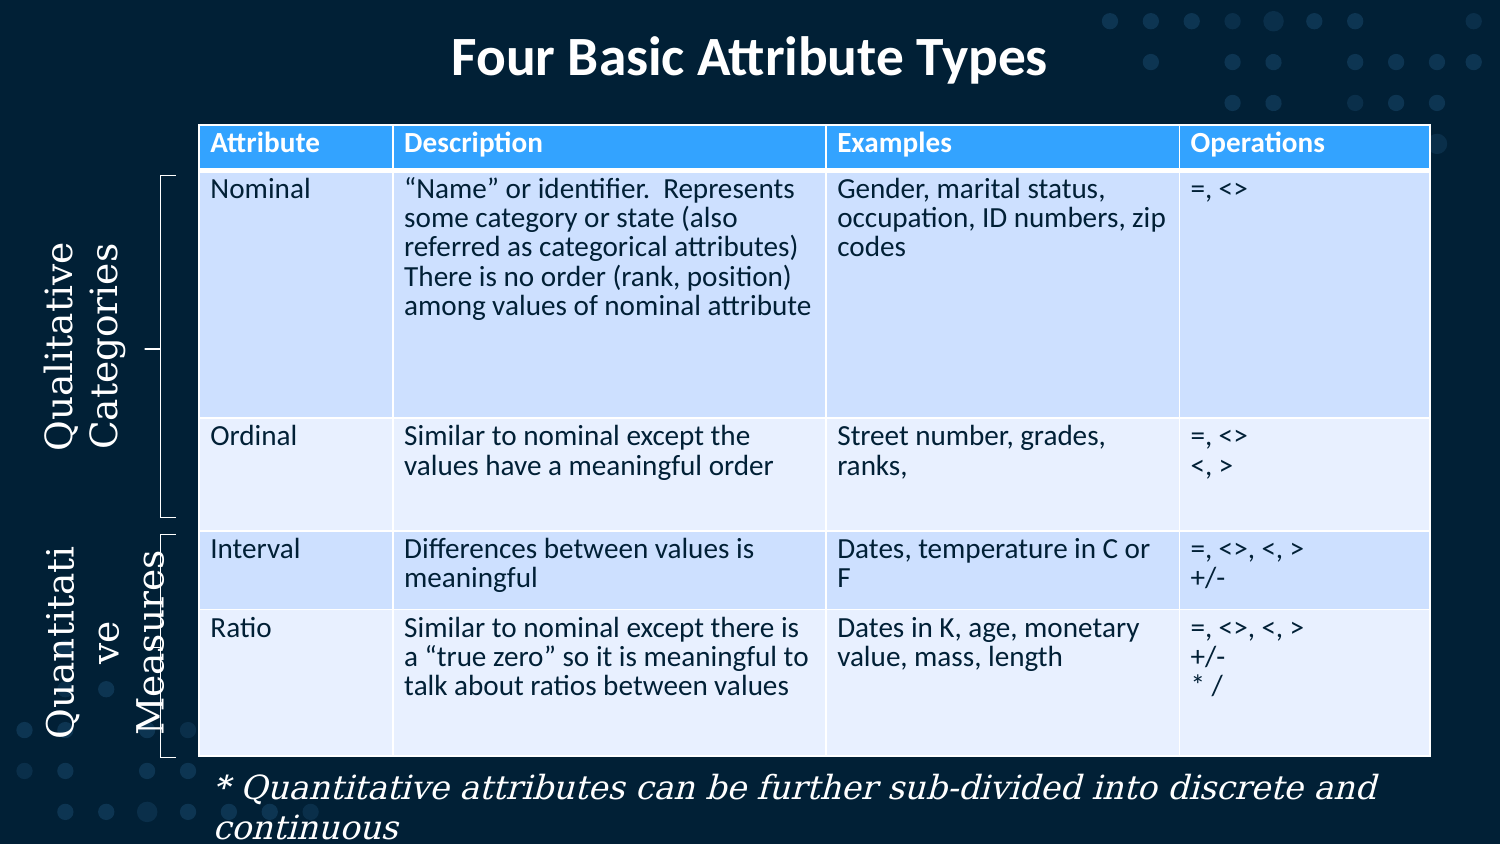

8
# Four Basic Attribute Types
| Attribute | Description | Examples | Operations |
| --- | --- | --- | --- |
| Nominal | “Name” or identifier. Represents some category or state (also referred as categorical attributes) There is no order (rank, position) among values of nominal attribute | Gender, marital status, occupation, ID numbers, zip codes | =, <> |
| Ordinal | Similar to nominal except the values have a meaningful order | Street number, grades, ranks, | =, <> <, > |
| Interval | Differences between values is meaningful | Dates, temperature in C or F | =, <>, <, > +/- |
| Ratio | Similar to nominal except there is a “true zero” so it is meaningful to talk about ratios between values | Dates in K, age, monetary value, mass, length | =, <>, <, > +/- \* / |

Qualitative
(Categories)

Quantitative
Measures
* Quantitative attributes can be further sub-divided into discrete and continuous